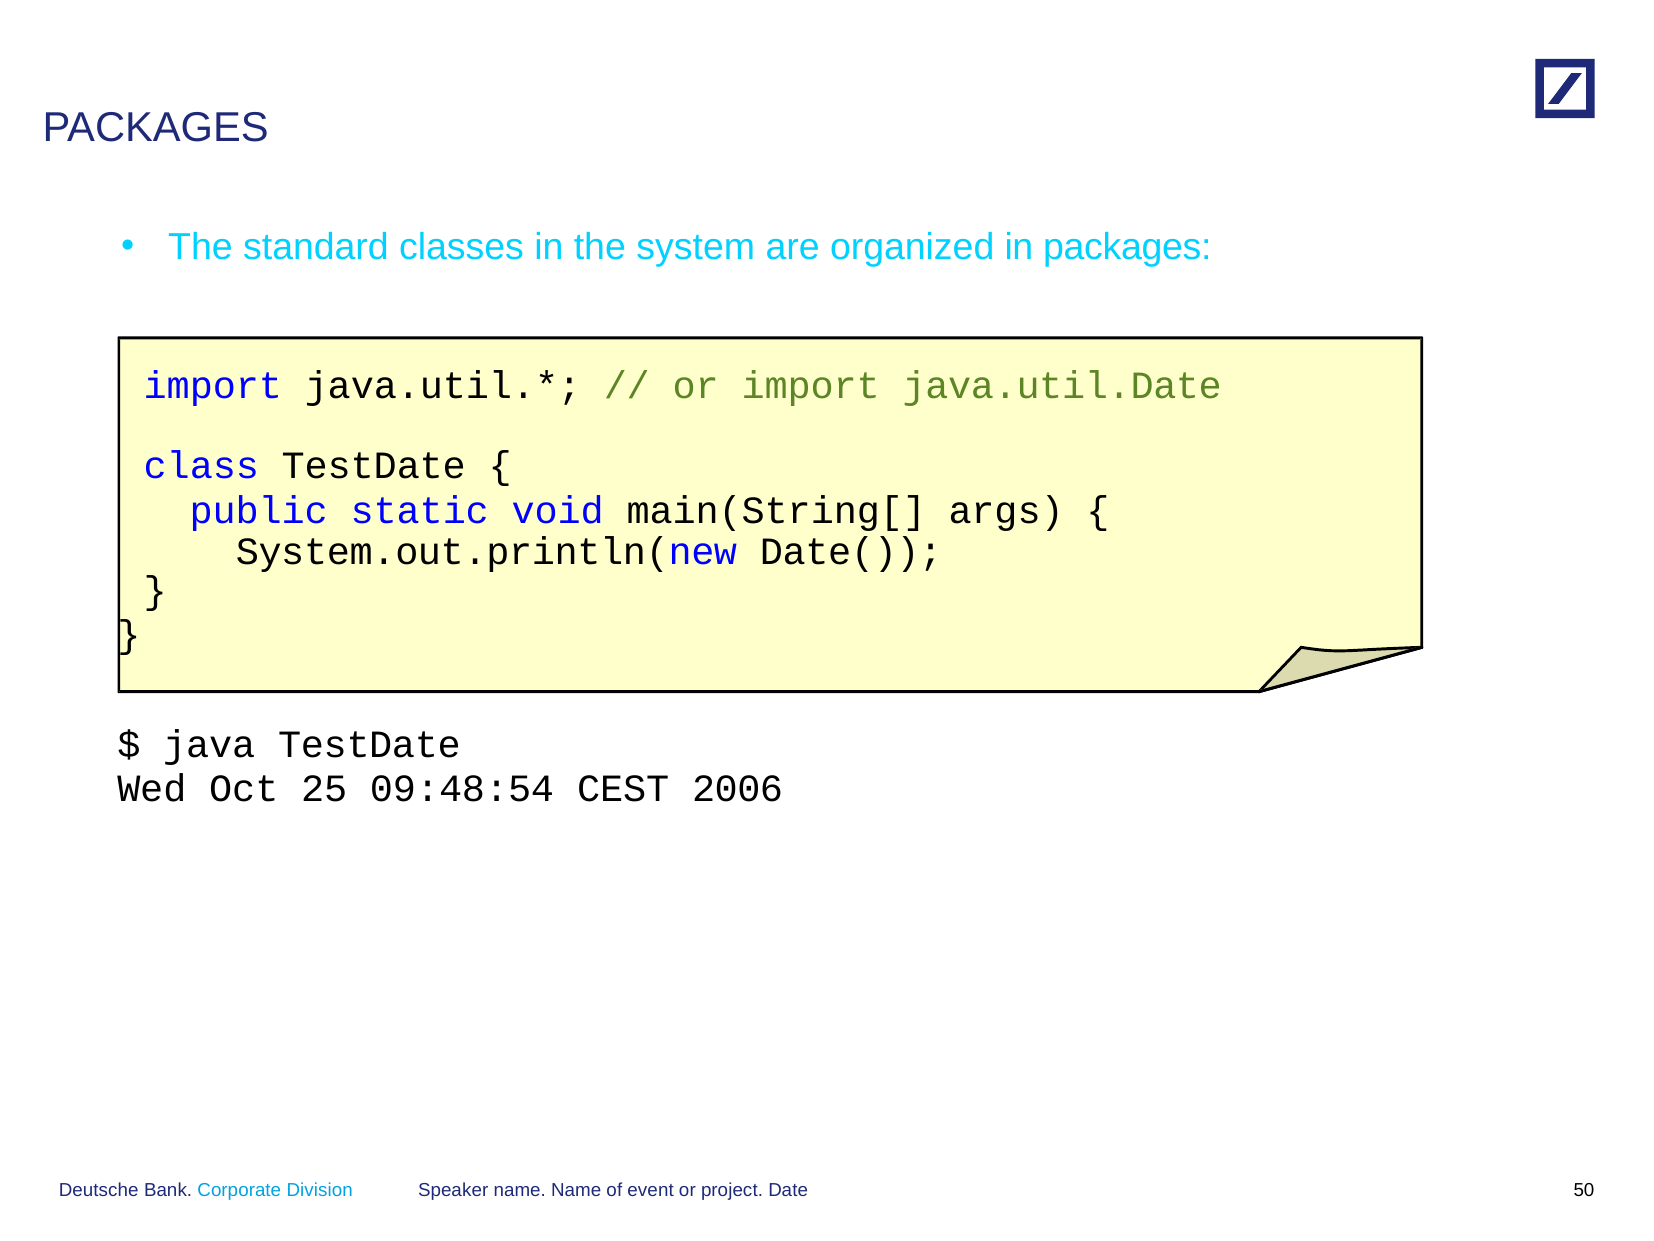

# PACKAGES
The standard classes in the system are organized in packages:

import java.util.*; // or import java.util.Date
class TestDate {
public static void main(String[] args) { System.out.println(new Date());
}
}

$ java TestDate
Wed Oct 25 09:48:54 CEST 2006
Speaker name. Name of event or project. Date
50